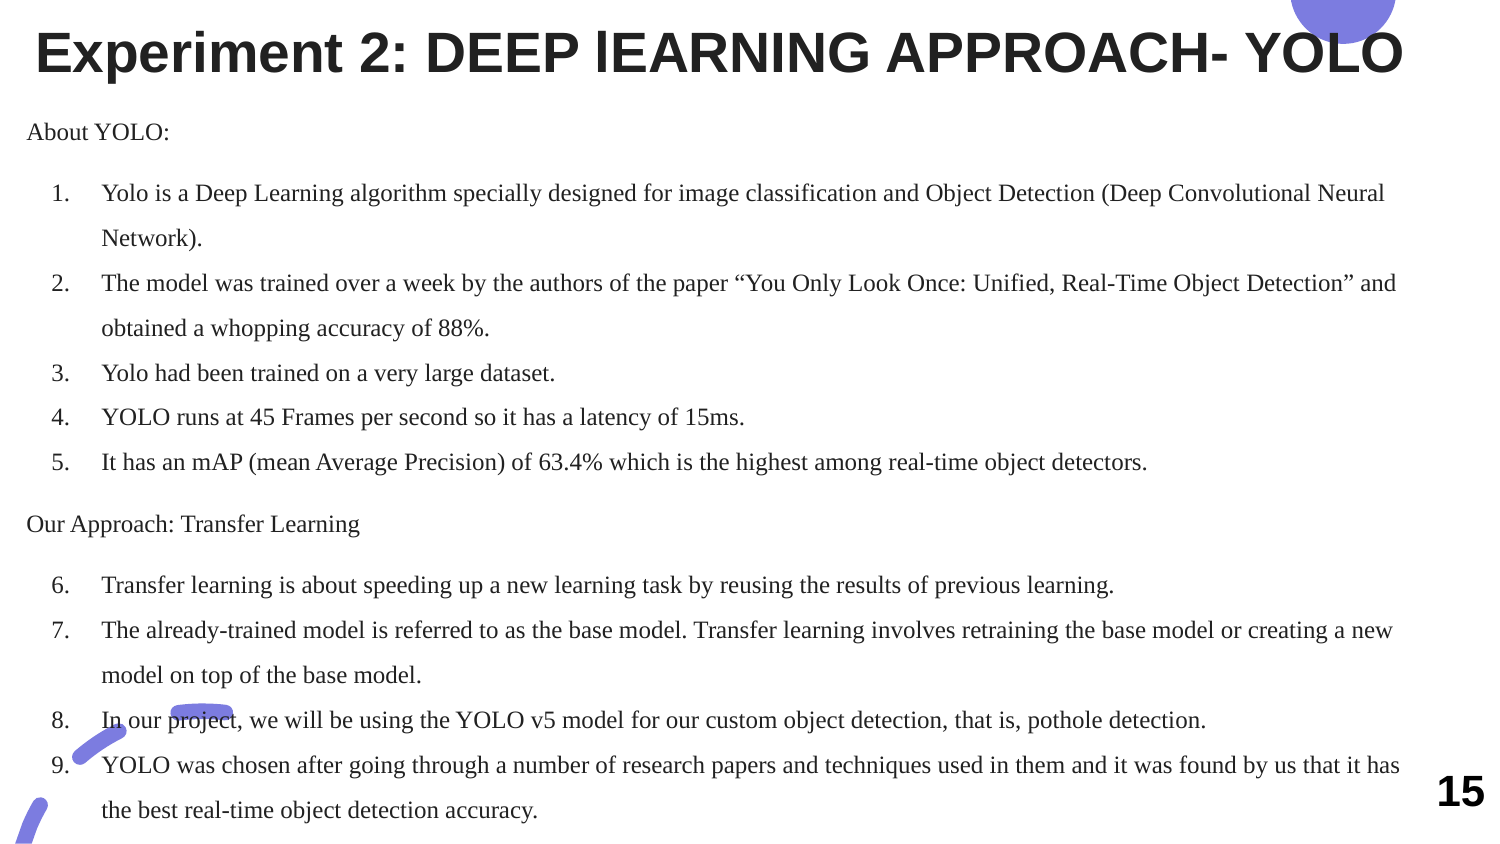

# Experiment 2: DEEP lEARNING APPROACH- YOLO
About YOLO:
Yolo is a Deep Learning algorithm specially designed for image classification and Object Detection (Deep Convolutional Neural Network).
The model was trained over a week by the authors of the paper “You Only Look Once: Unified, Real-Time Object Detection” and obtained a whopping accuracy of 88%.
Yolo had been trained on a very large dataset.
YOLO runs at 45 Frames per second so it has a latency of 15ms.
It has an mAP (mean Average Precision) of 63.4% which is the highest among real-time object detectors.
Our Approach: Transfer Learning
Transfer learning is about speeding up a new learning task by reusing the results of previous learning.
The already-trained model is referred to as the base model. Transfer learning involves retraining the base model or creating a new model on top of the base model.
In our project, we will be using the YOLO v5 model for our custom object detection, that is, pothole detection.
YOLO was chosen after going through a number of research papers and techniques used in them and it was found by us that it has the best real-time object detection accuracy.

15